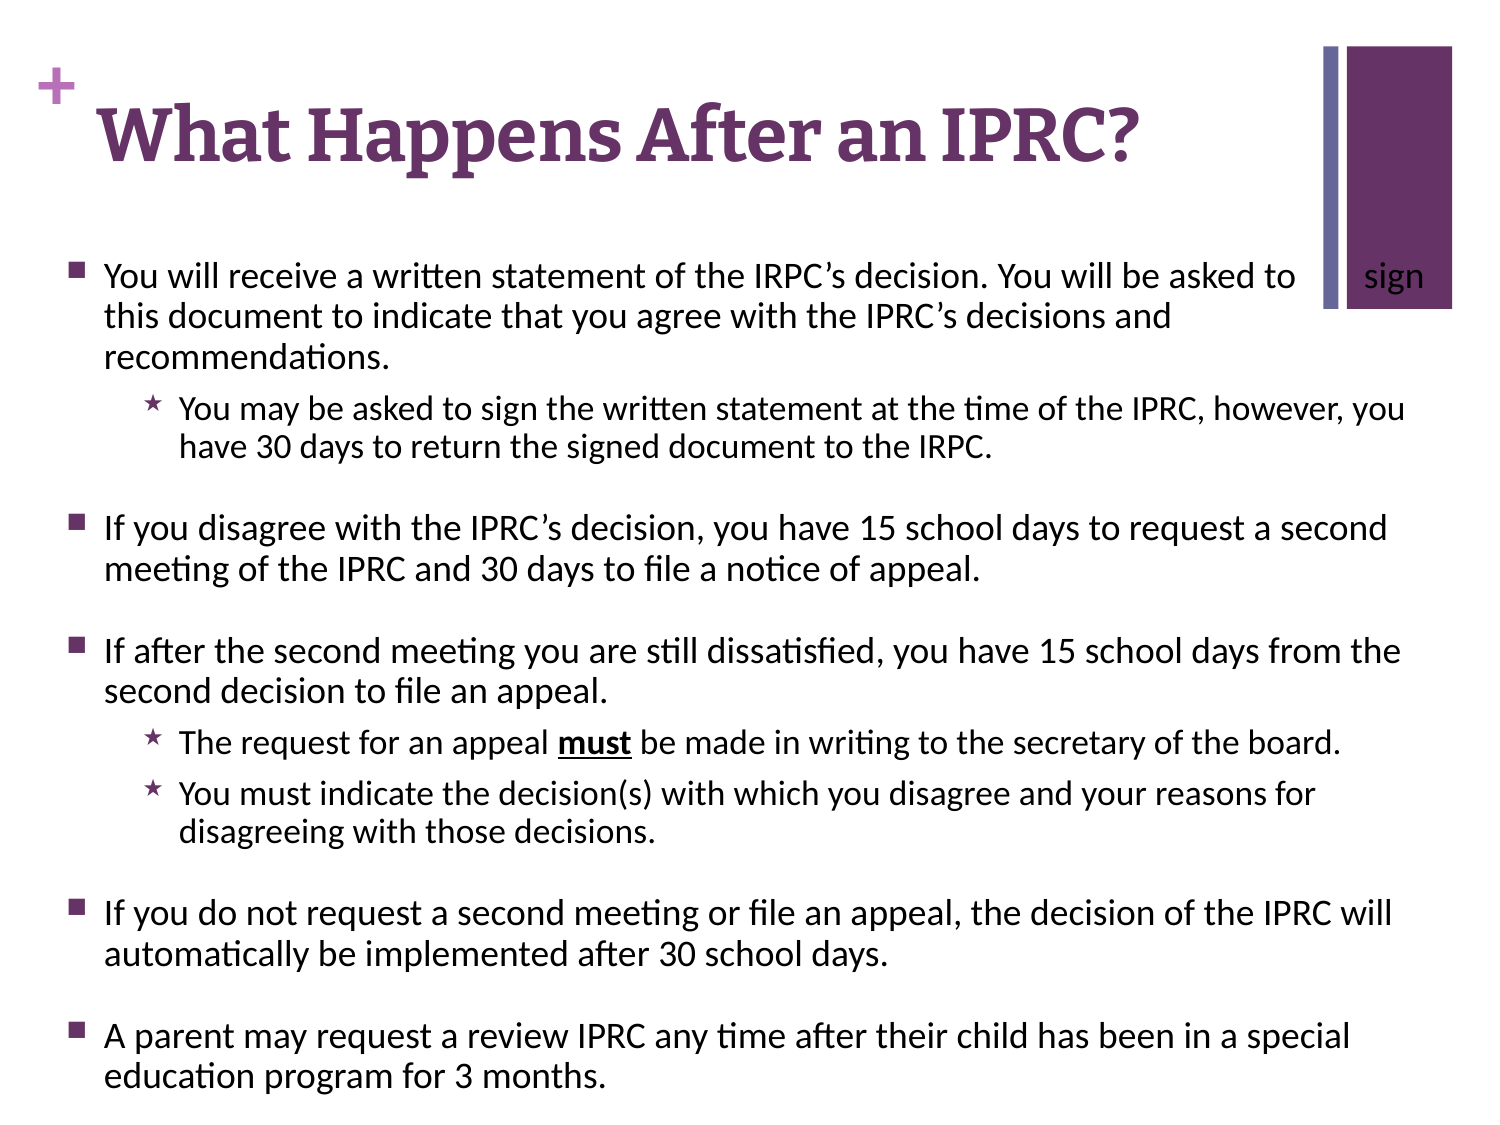

# What Happens After an IPRC?
You will receive a written statement of the IRPC’s decision. You will be asked to        sign this document to indicate that you agree with the IPRC’s decisions and recommendations.
You may be asked to sign the written statement at the time of the IPRC, however, you have 30 days to return the signed document to the IRPC.
If you disagree with the IPRC’s decision, you have 15 school days to request a second meeting of the IPRC and 30 days to file a notice of appeal.
If after the second meeting you are still dissatisfied, you have 15 school days from the second decision to file an appeal.
The request for an appeal must be made in writing to the secretary of the board.
You must indicate the decision(s) with which you disagree and your reasons for disagreeing with those decisions.
If you do not request a second meeting or file an appeal, the decision of the IPRC will automatically be implemented after 30 school days.
A parent may request a review IPRC any time after their child has been in a special education program for 3 months.